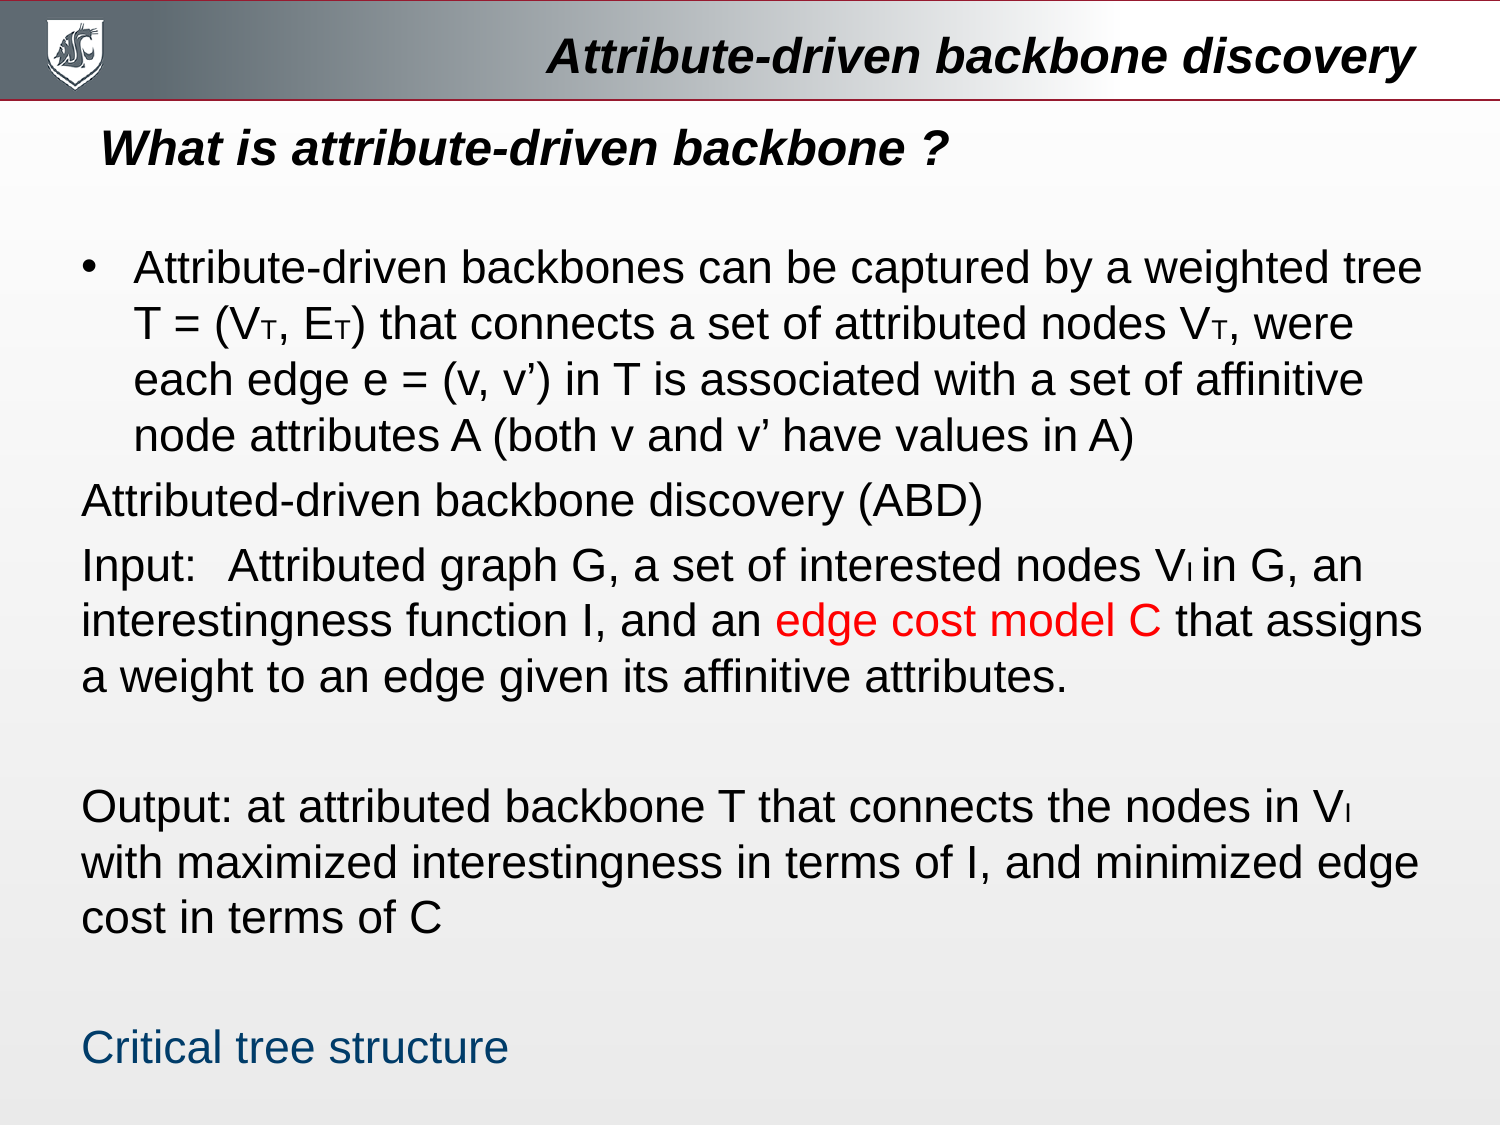

Attribute-driven backbone discovery

What is attribute-driven backbone ?
Attribute-driven backbones can be captured by a weighted tree T = (VT, ET) that connects a set of attributed nodes VT, were each edge e = (v, v’) in T is associated with a set of affinitive node attributes A (both v and v’ have values in A)
Attributed-driven backbone discovery (ABD)
Input:   Attributed graph G, a set of interested nodes VI in G, an interestingness function I, and an edge cost model C that assigns a weight to an edge given its affinitive attributes.

Output: at attributed backbone T that connects the nodes in VI with maximized interestingness in terms of I, and minimized edge cost in terms of C

Critical tree structure